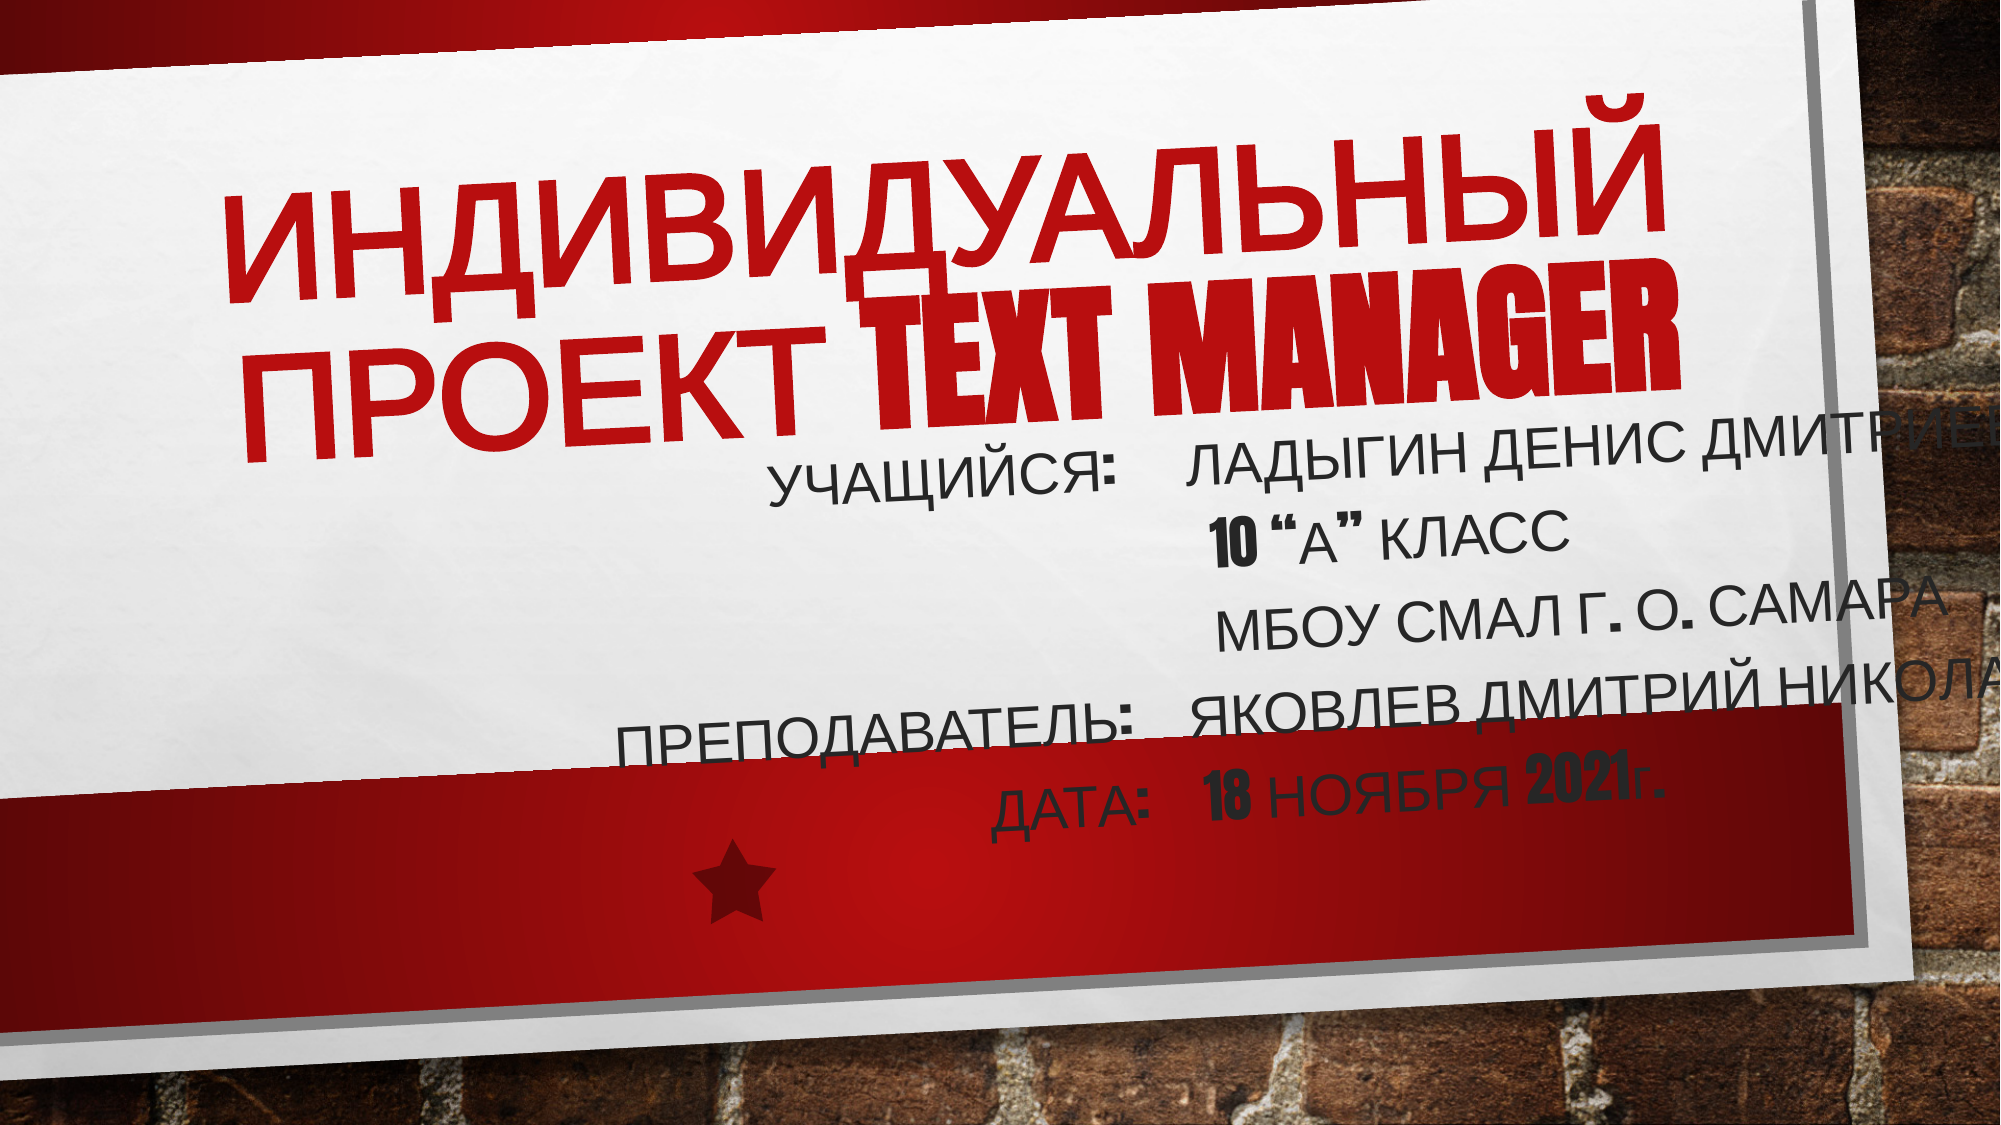

# Индивидуальный проект Text manager
            Учащийся:     Ладыгин Денис Дмитриевич
                                            10 “А” класс
                                            МБОУ СМАЛ г. о. Самара
Преподаватель:    Яковлев Дмитрий Николаевич
                           Дата:    18 ноября 2021г.